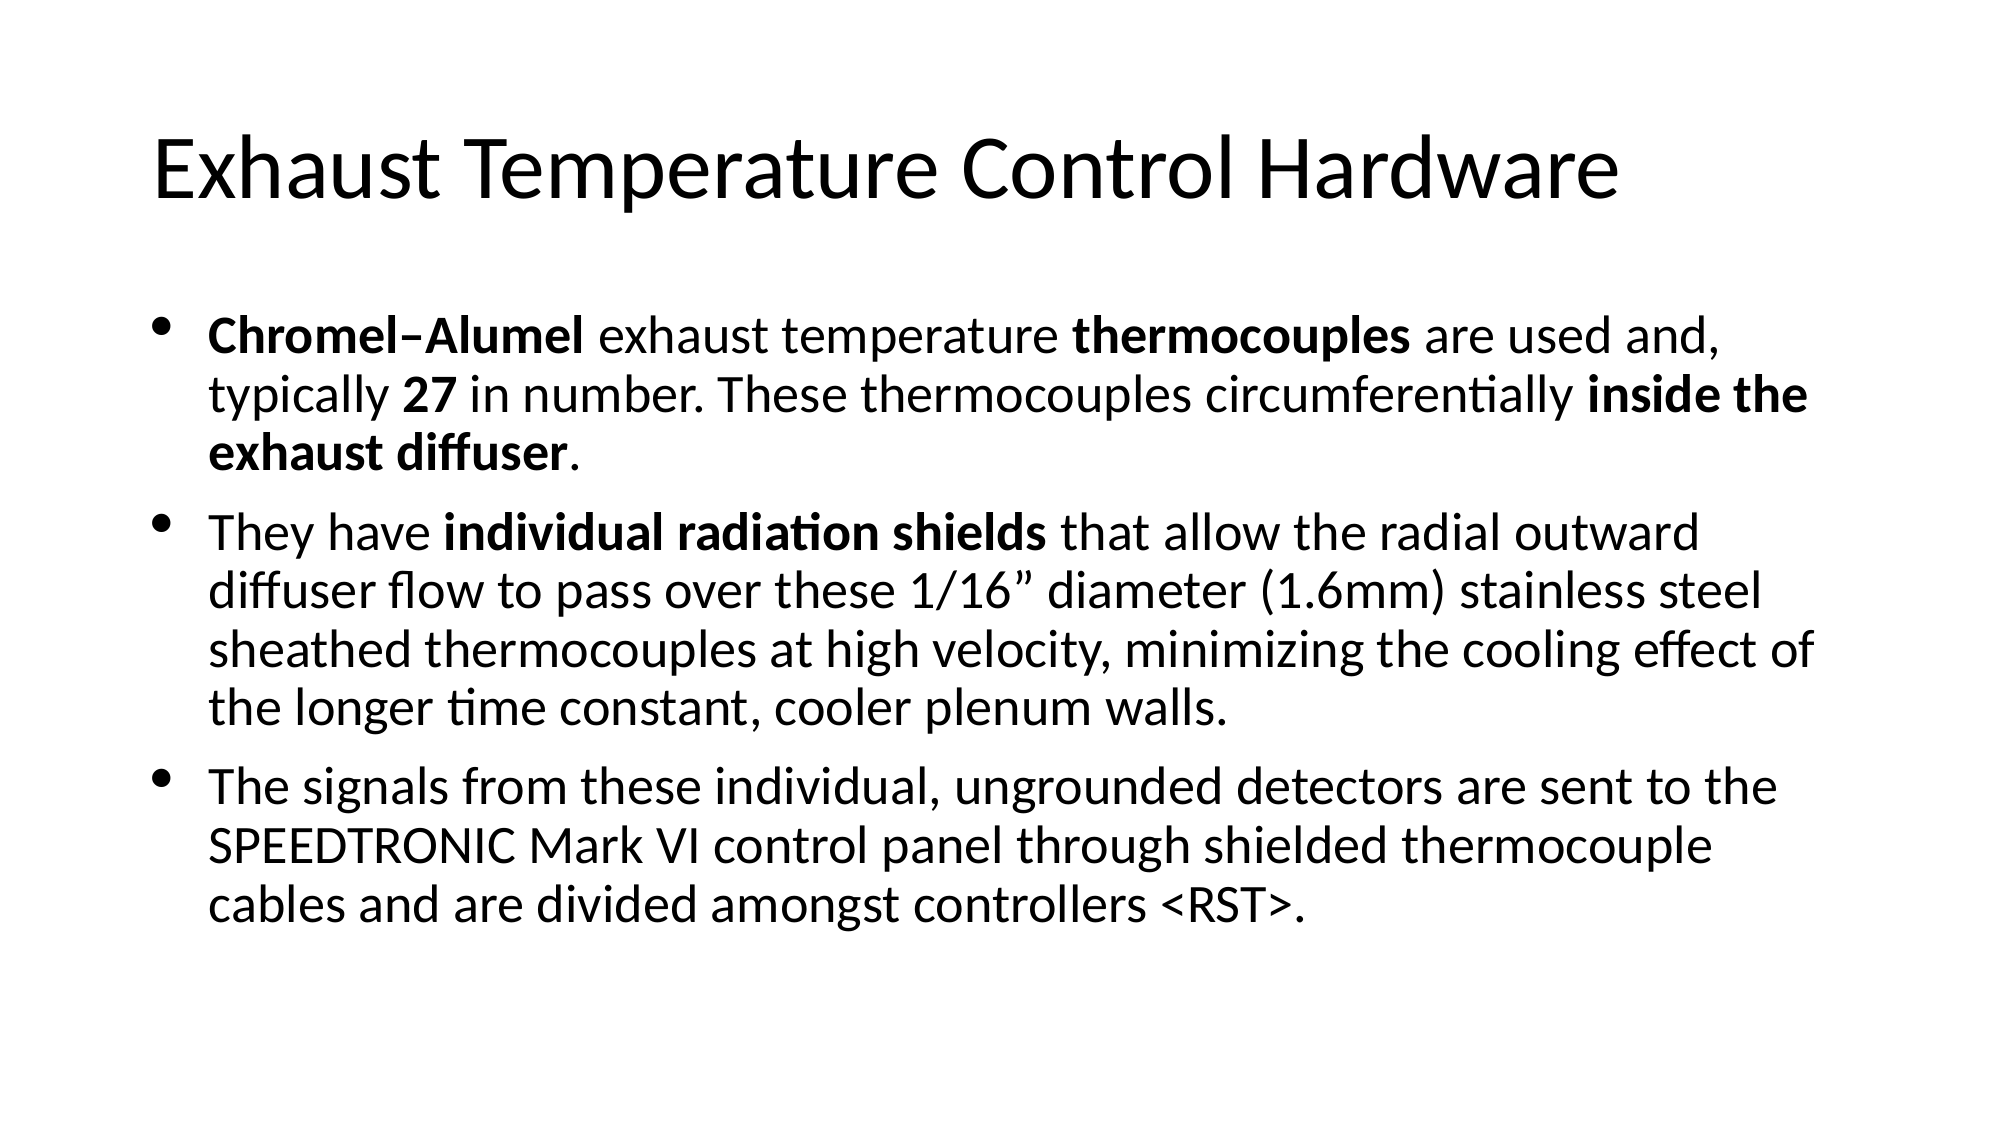

# Exhaust Temperature Control Hardware
Chromel–Alumel exhaust temperature thermocouples are used and, typically 27 in number. These thermocouples circumferentially inside the exhaust diffuser.
They have individual radiation shields that allow the radial outward diffuser flow to pass over these 1/16” diameter (1.6mm) stainless steel sheathed thermocouples at high velocity, minimizing the cooling effect of the longer time constant, cooler plenum walls.
The signals from these individual, ungrounded detectors are sent to the SPEEDTRONIC Mark VI control panel through shielded thermocouple cables and are divided amongst controllers <RST>.